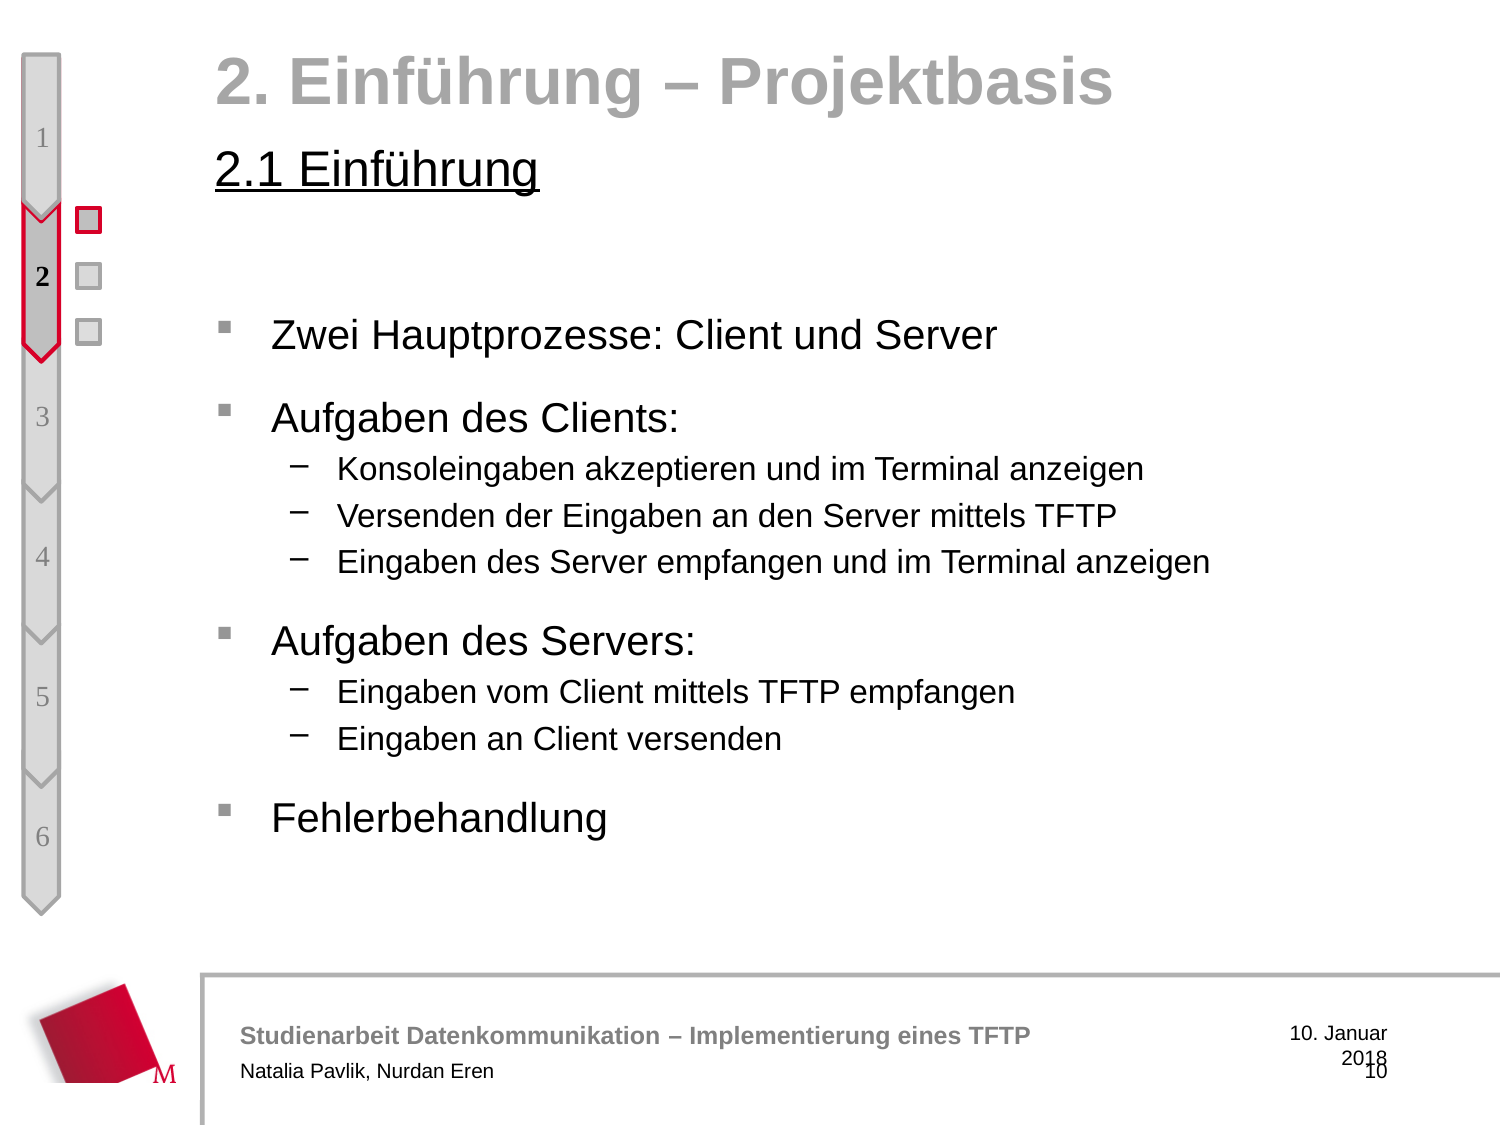

# 2. Einführung – Projektbasis
1

2

3

4

5

6

2.1 Einführung

Zwei Hauptprozesse: Client und Server
Aufgaben des Clients:
Konsoleingaben akzeptieren und im Terminal anzeigen
Versenden der Eingaben an den Server mittels TFTP
Eingaben des Server empfangen und im Terminal anzeigen
Aufgaben des Servers:
Eingaben vom Client mittels TFTP empfangen
Eingaben an Client versenden
Fehlerbehandlung

10. Januar 2018
Natalia Pavlik, Nurdan Eren
10